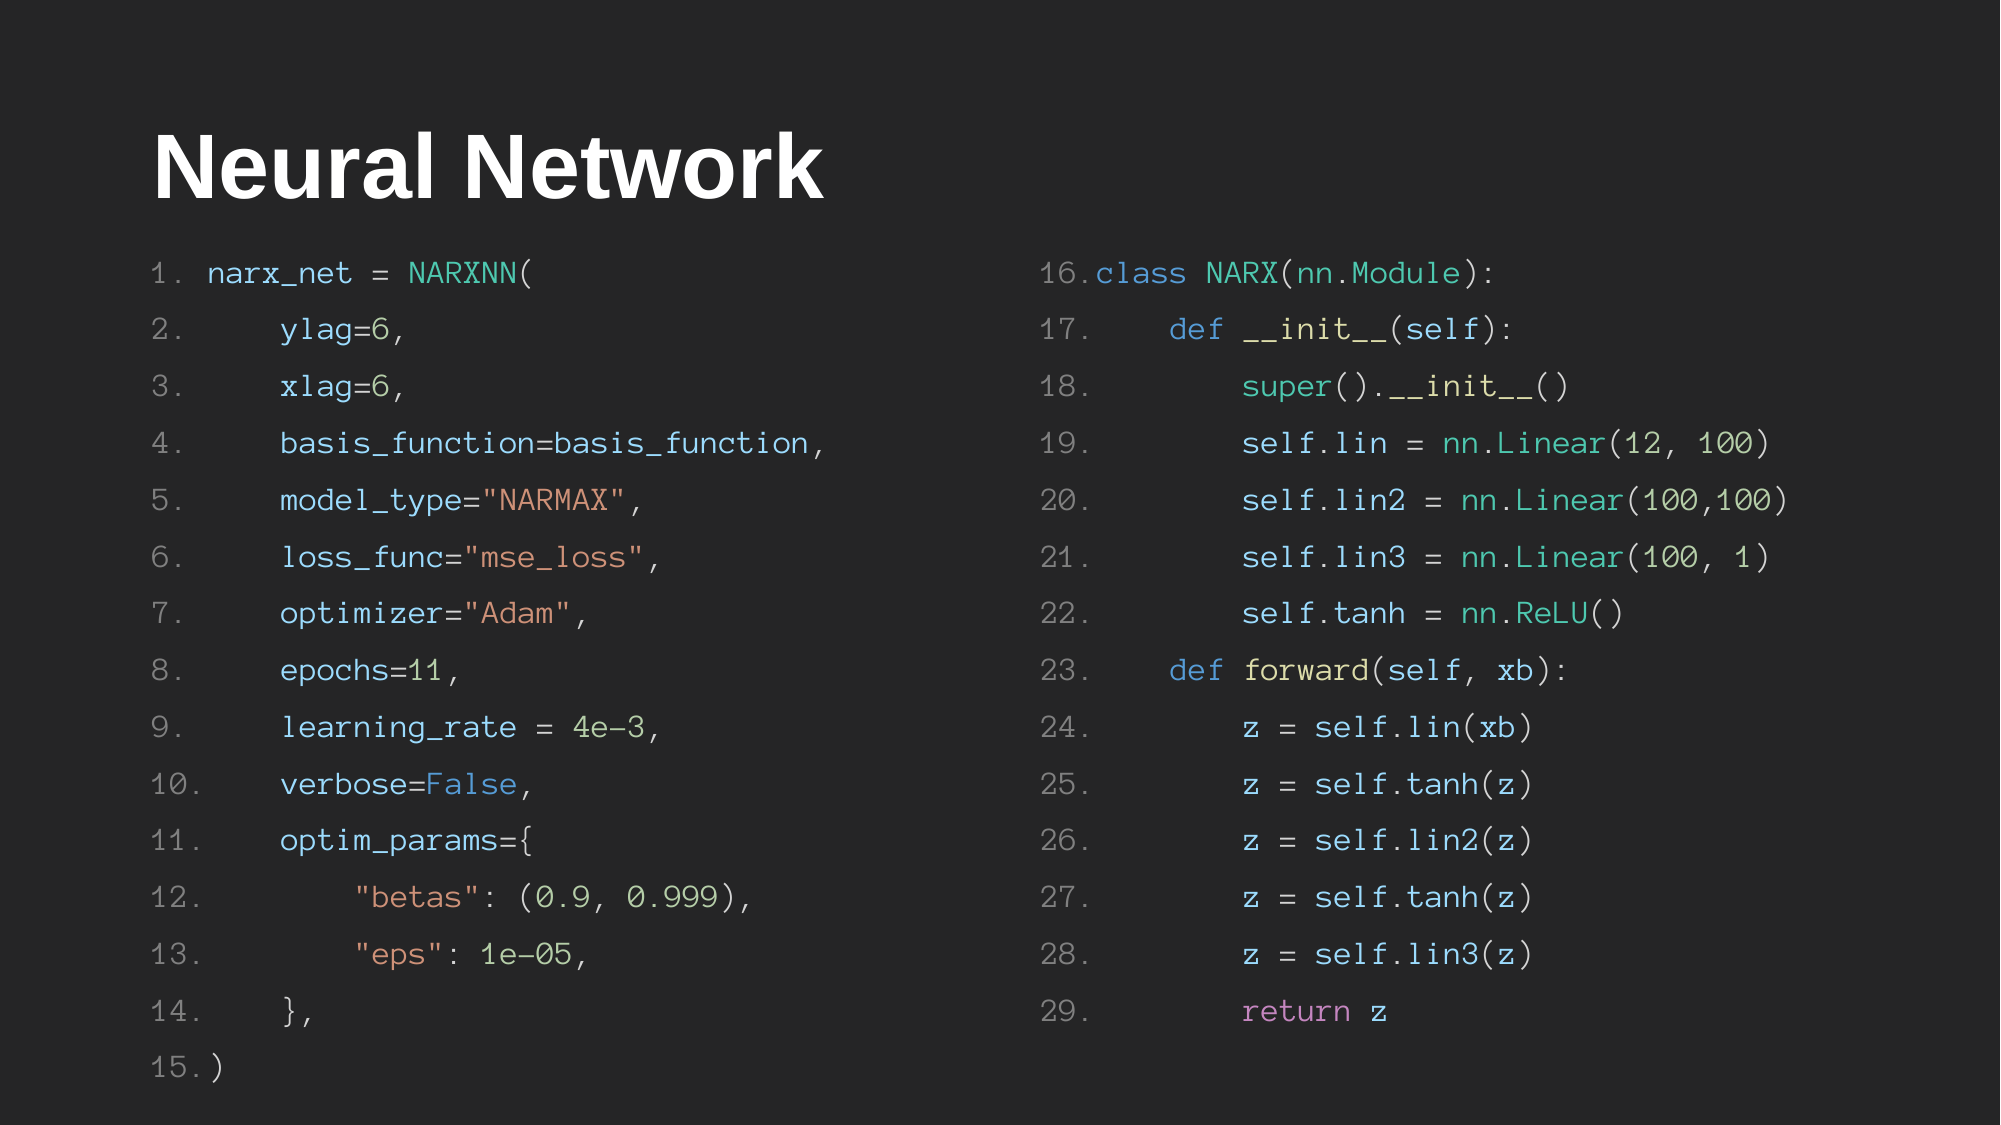

# Neural Network
narx_net = NARXNN(
    ylag=6,
    xlag=6,
    basis_function=basis_function,
    model_type="NARMAX",
    loss_func="mse_loss",
    optimizer="Adam",
    epochs=11,
    learning_rate = 4e-3,
    verbose=False,
    optim_params={
        "betas": (0.9, 0.999),
        "eps": 1e-05,
    },
)

class NARX(nn.Module):
    def __init__(self):
        super().__init__()
        self.lin = nn.Linear(12, 100)
        self.lin2 = nn.Linear(100,100)
        self.lin3 = nn.Linear(100, 1)
        self.tanh = nn.ReLU()
    def forward(self, xb):
        z = self.lin(xb)
        z = self.tanh(z)
        z = self.lin2(z)
        z = self.tanh(z)
        z = self.lin3(z)
        return z